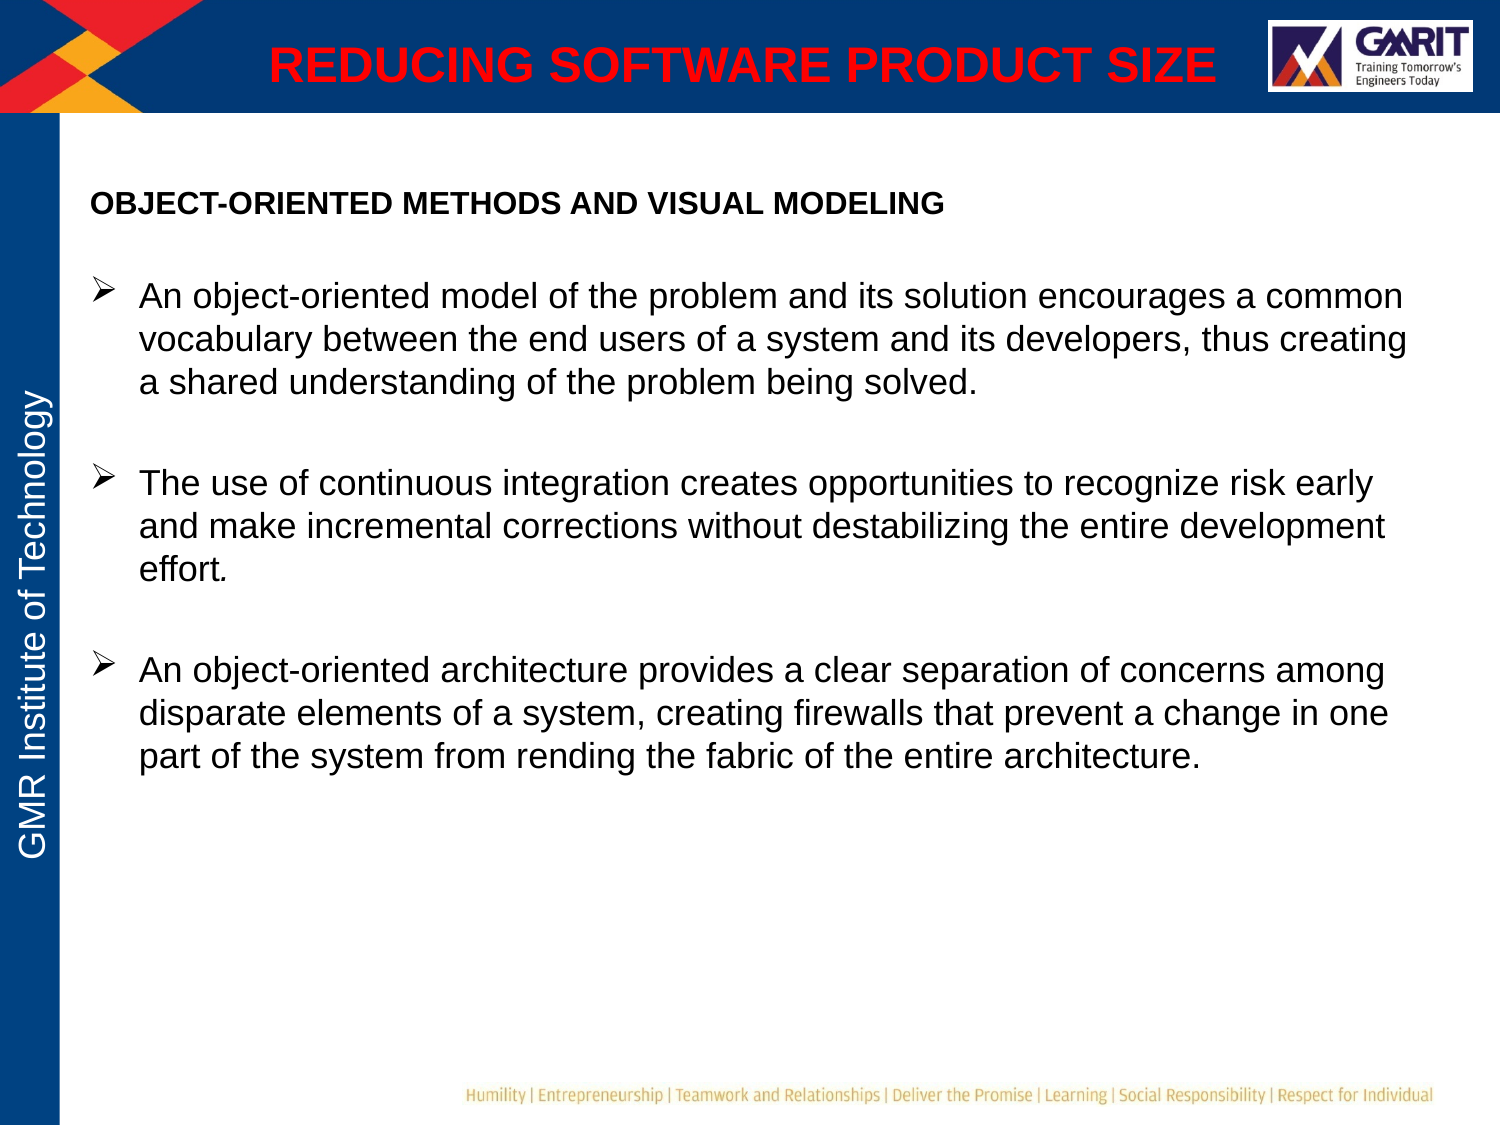

# REDUCING SOFTWARE PRODUCT SIZE
OBJECT-ORIENTED METHODS AND VISUAL MODELING

An object-oriented model of the problem and its solution encourages a common vocabulary between the end users of a system and its developers, thus creating a shared understanding of the problem being solved.

The use of continuous integration creates opportunities to recognize risk early and make incremental corrections without destabilizing the entire development effort.

An object-oriented architecture provides a clear separation of concerns among disparate elements of a system, creating firewalls that prevent a change in one part of the system from rending the fabric of the entire architecture.